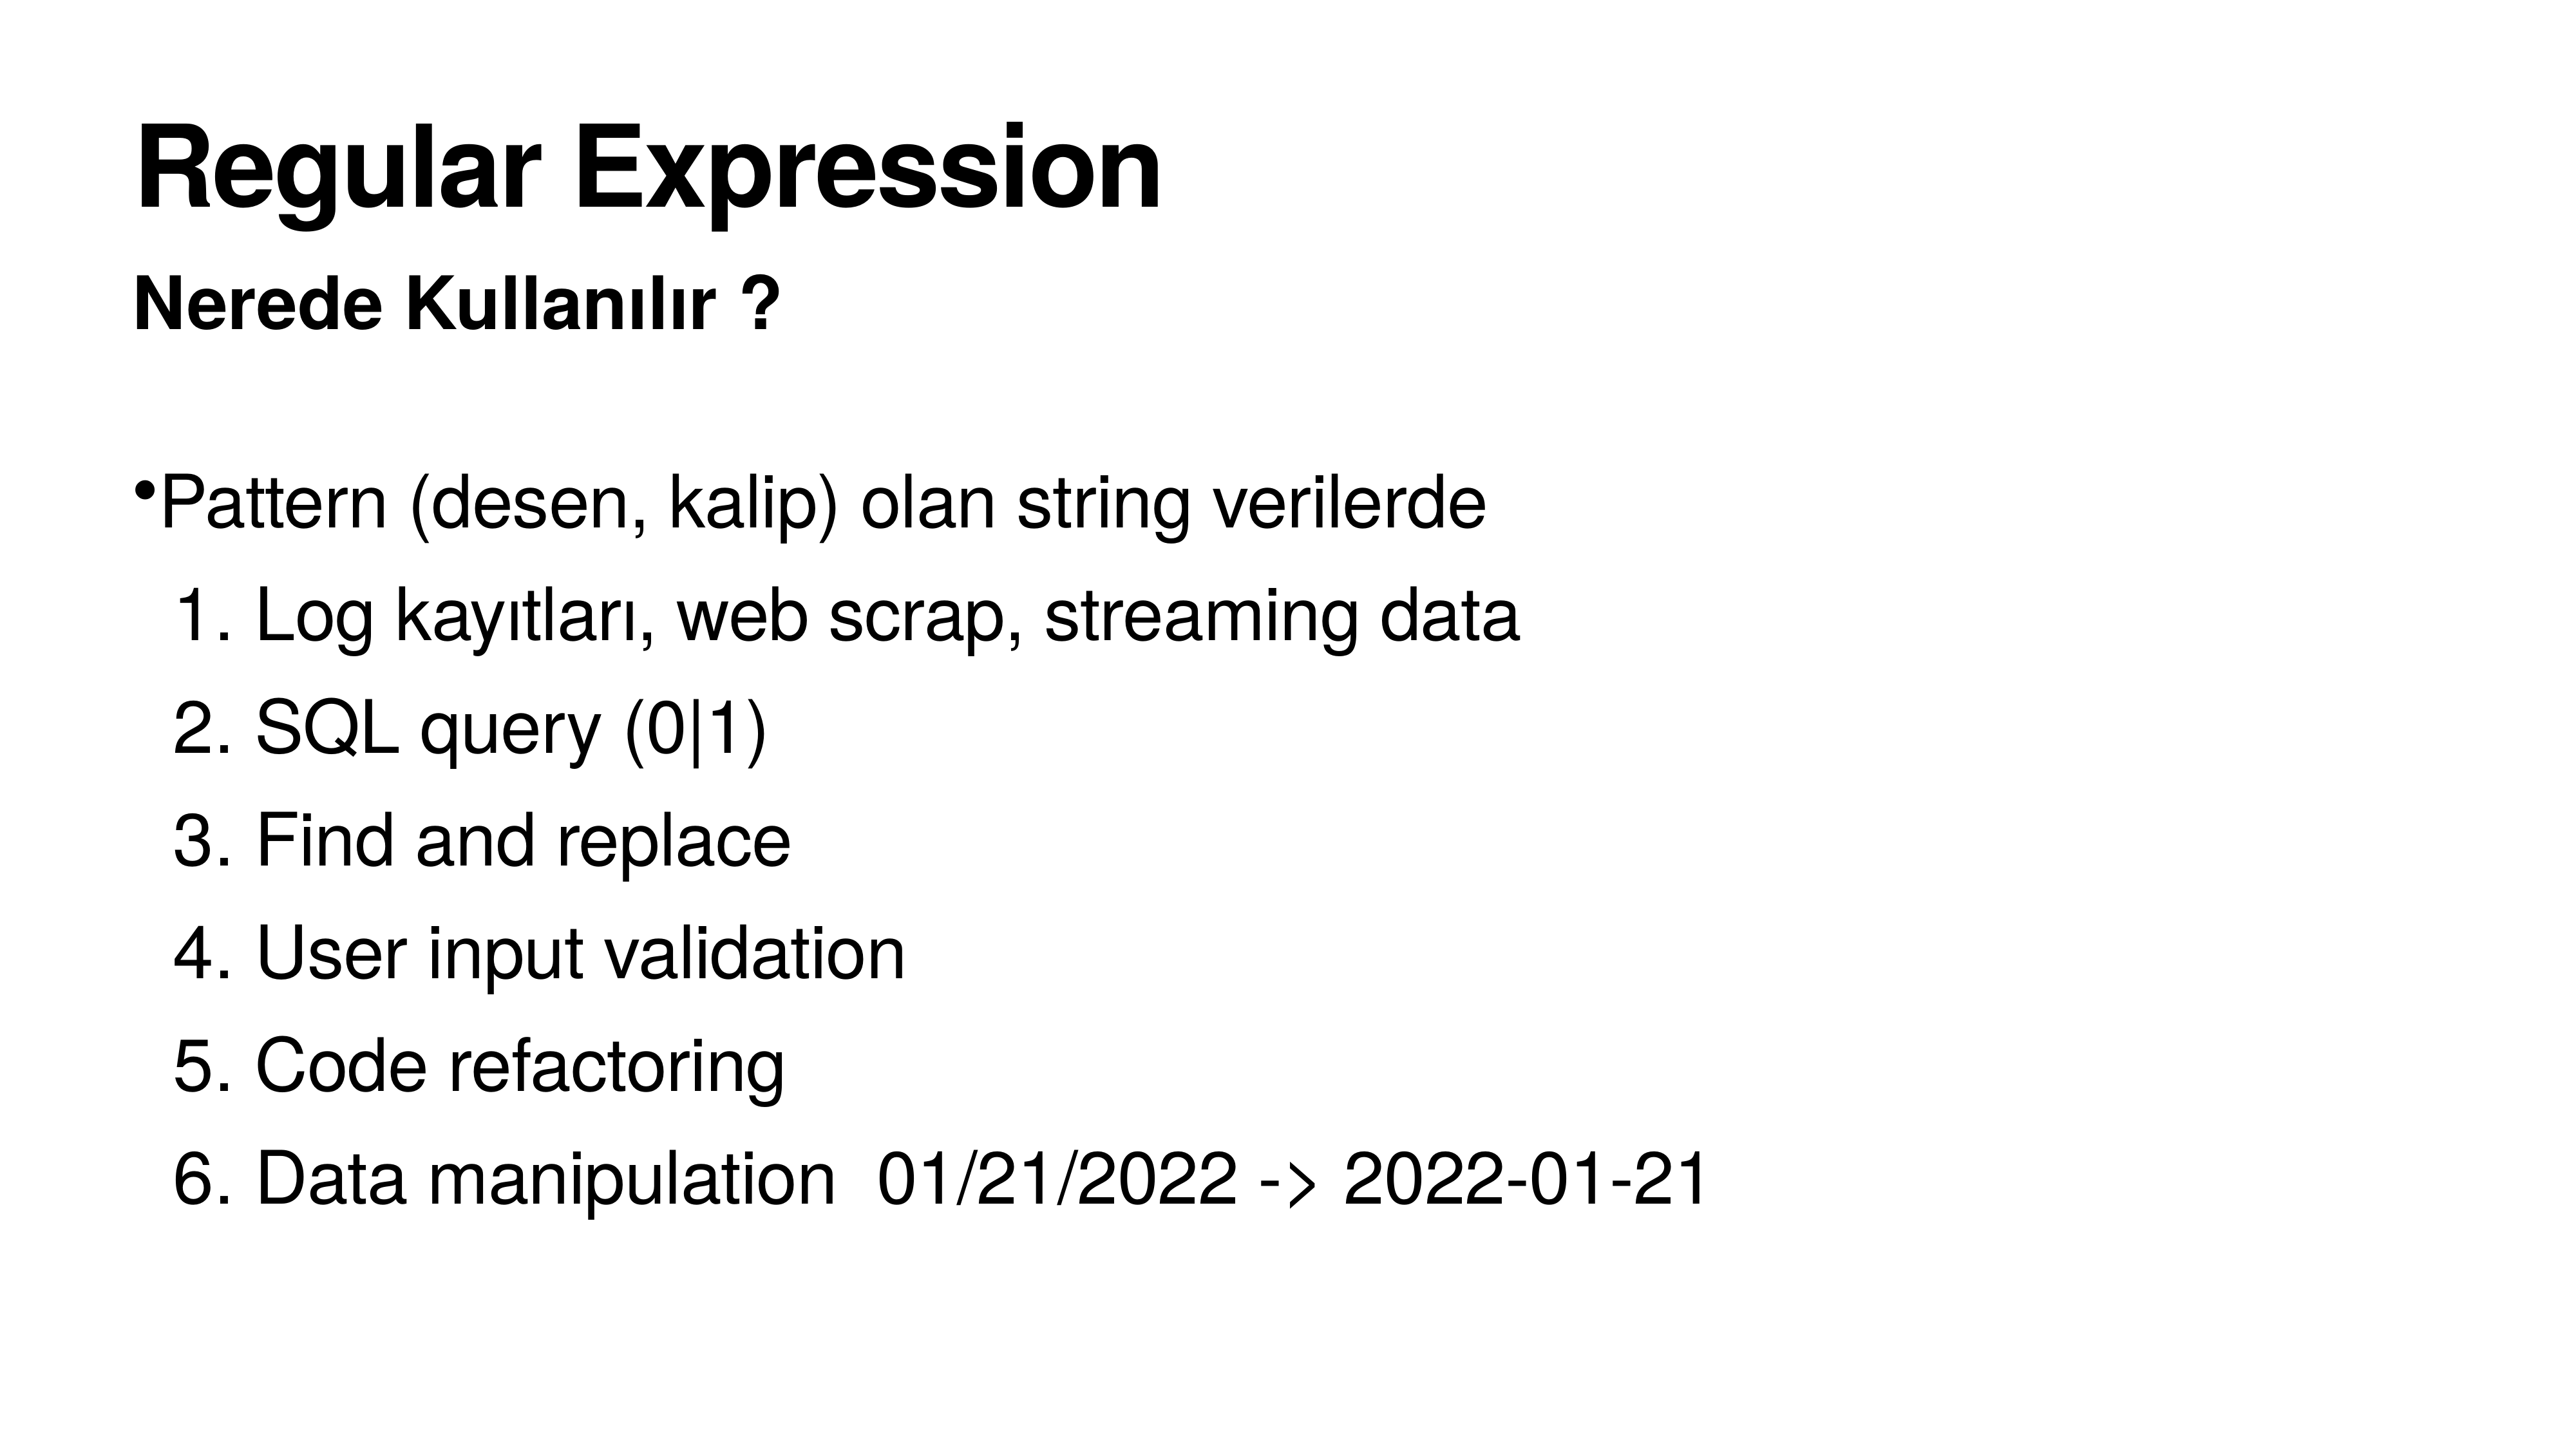

# Regular Expression
Nerede Kullanılır ?
Pattern (desen, kalip) olan string verilerde
 Log kayıtları, web scrap, streaming data
 SQL query (0|1)
 Find and replace
 User input validation
 Code refactoring
 Data manipulation  01/21/2022 -> 2022-01-21